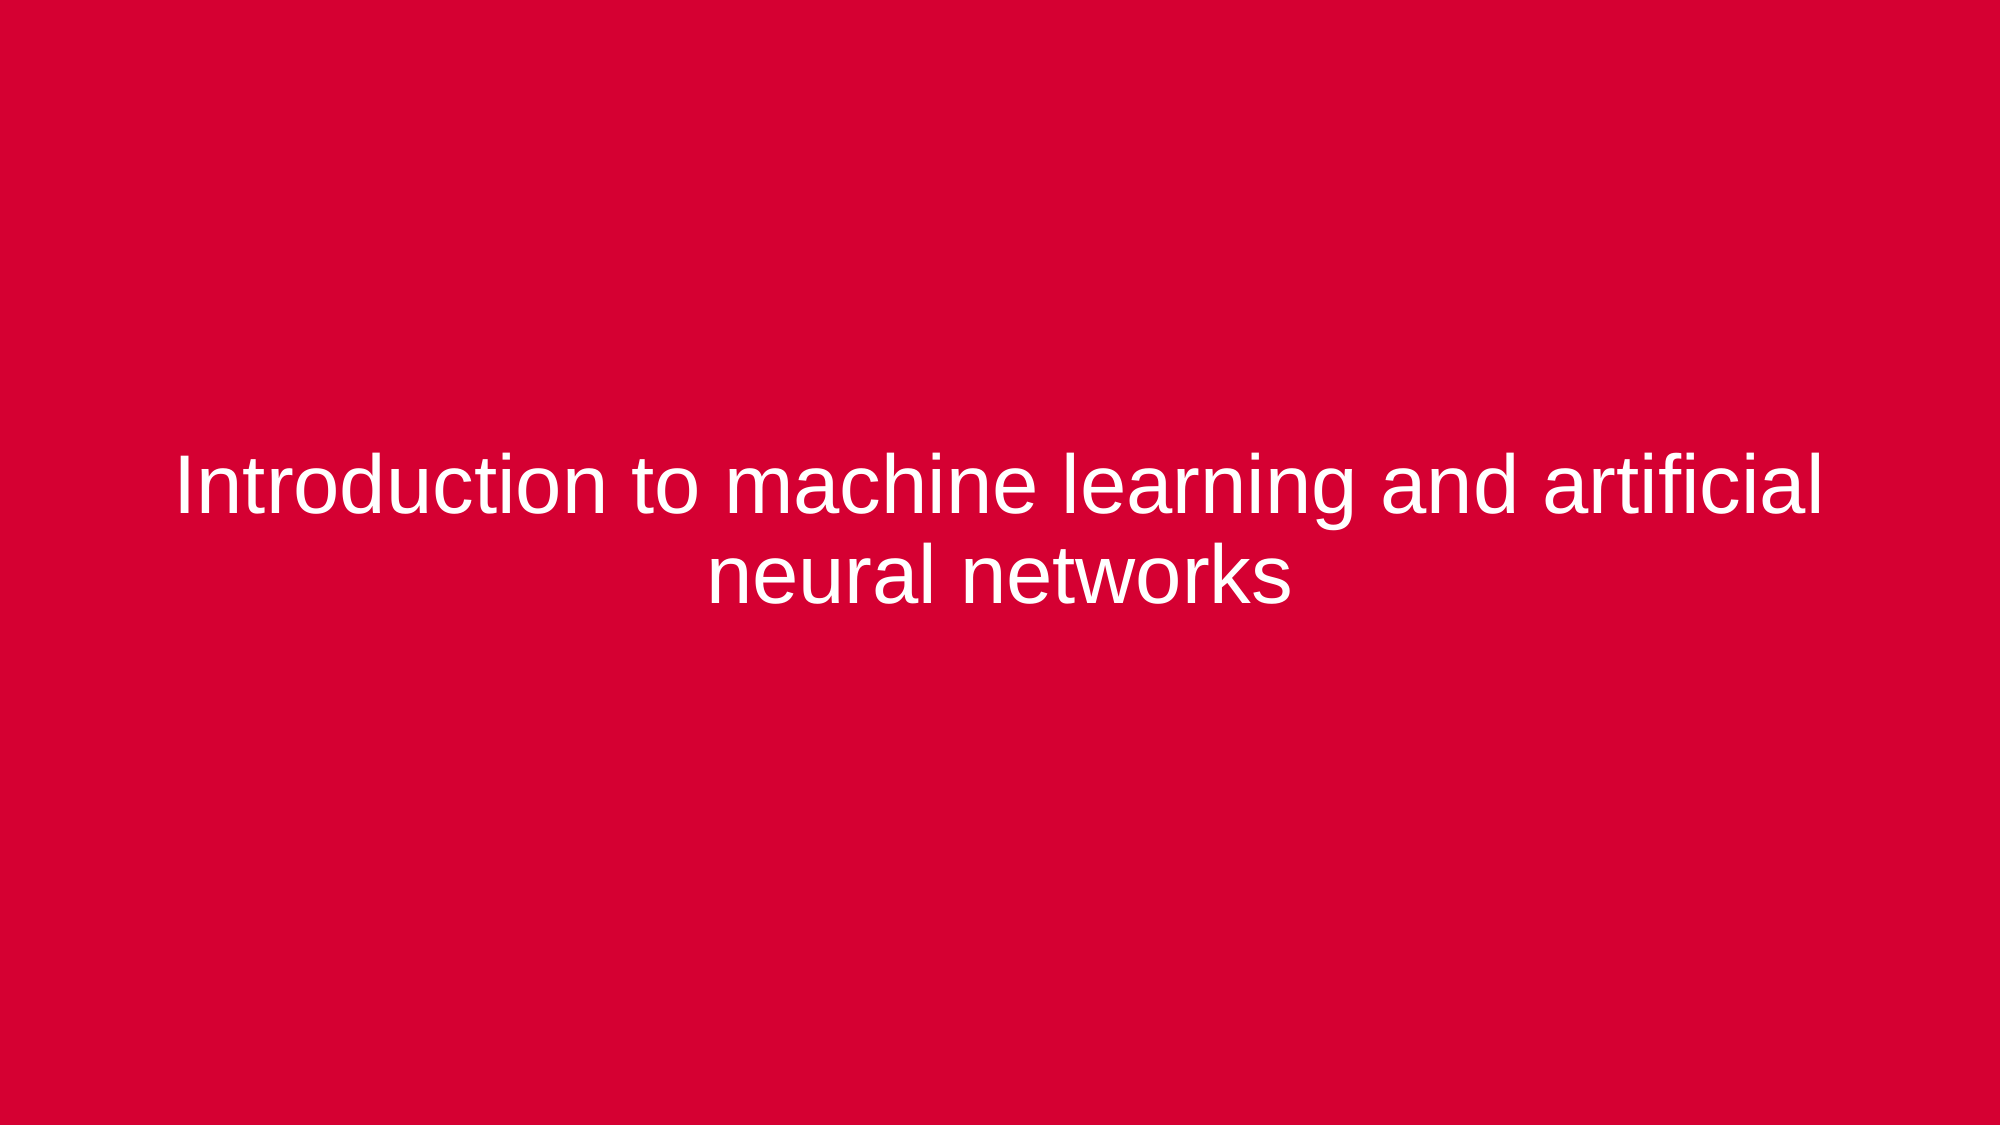

# Introduction to machine learning and artificial neural networks